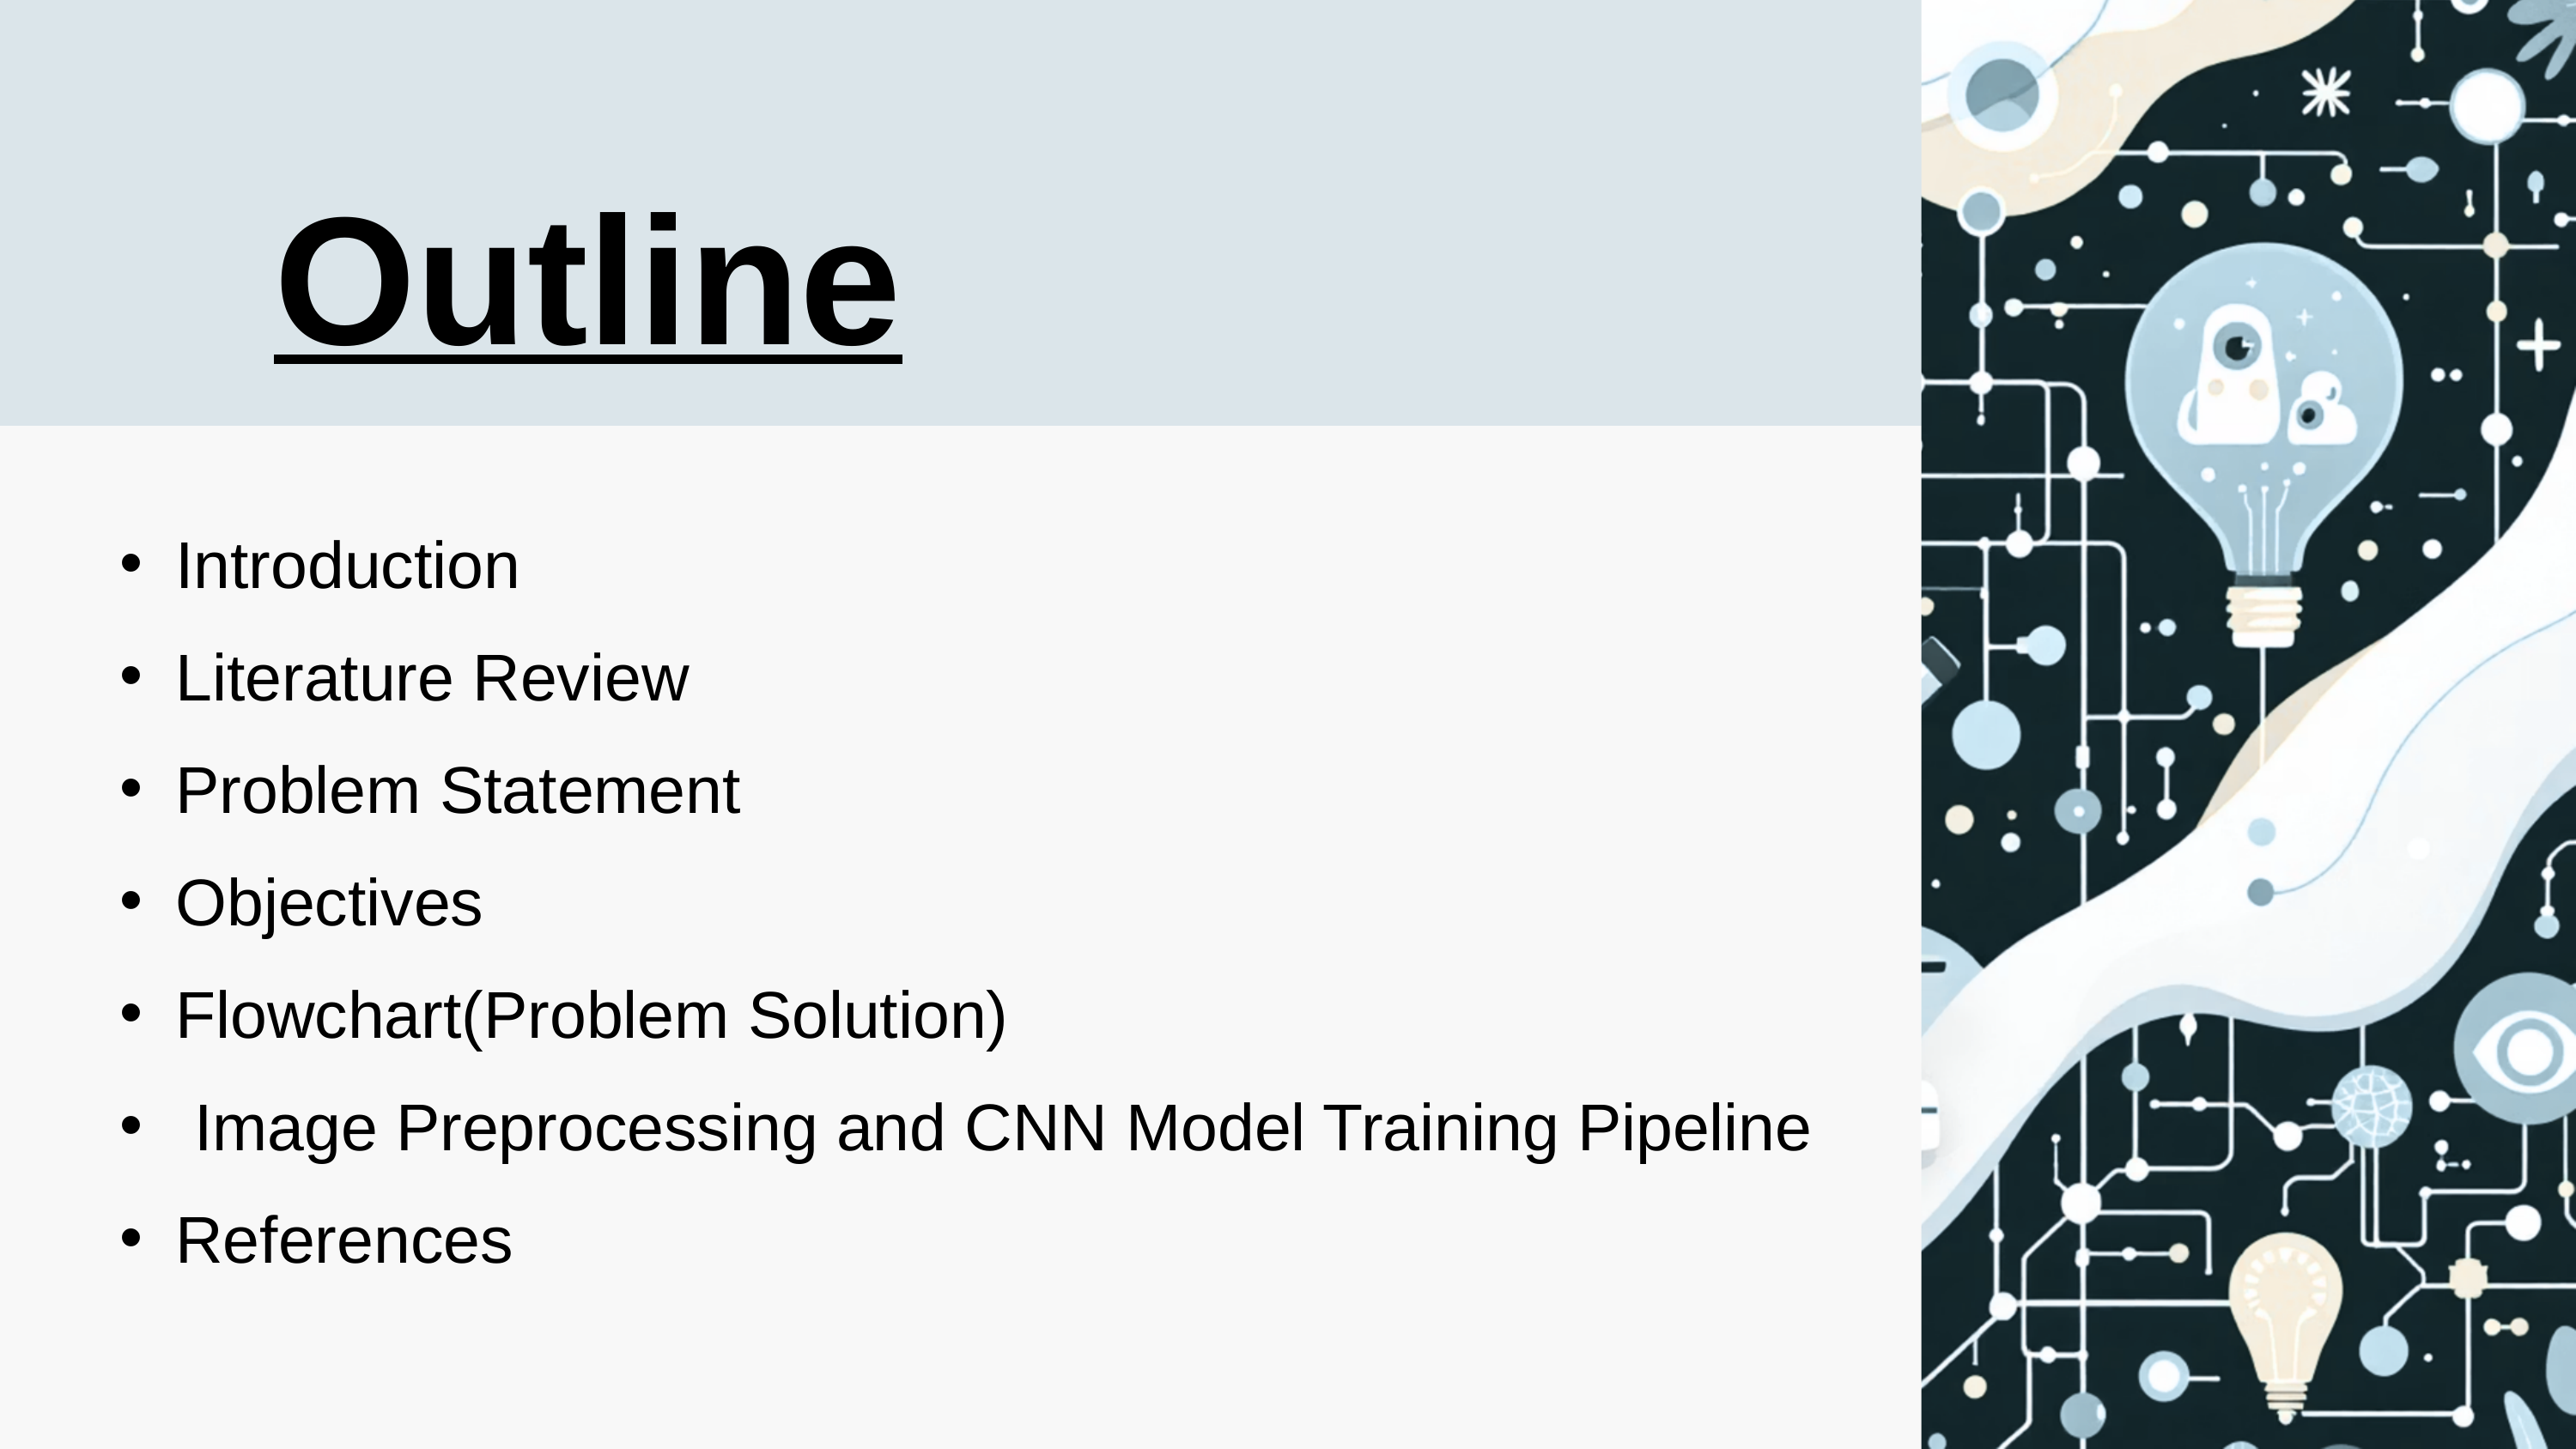

Outline
Introduction
Literature Review
Problem Statement
Objectives
Flowchart(Problem Solution)
 Image Preprocessing and CNN Model Training Pipeline
References